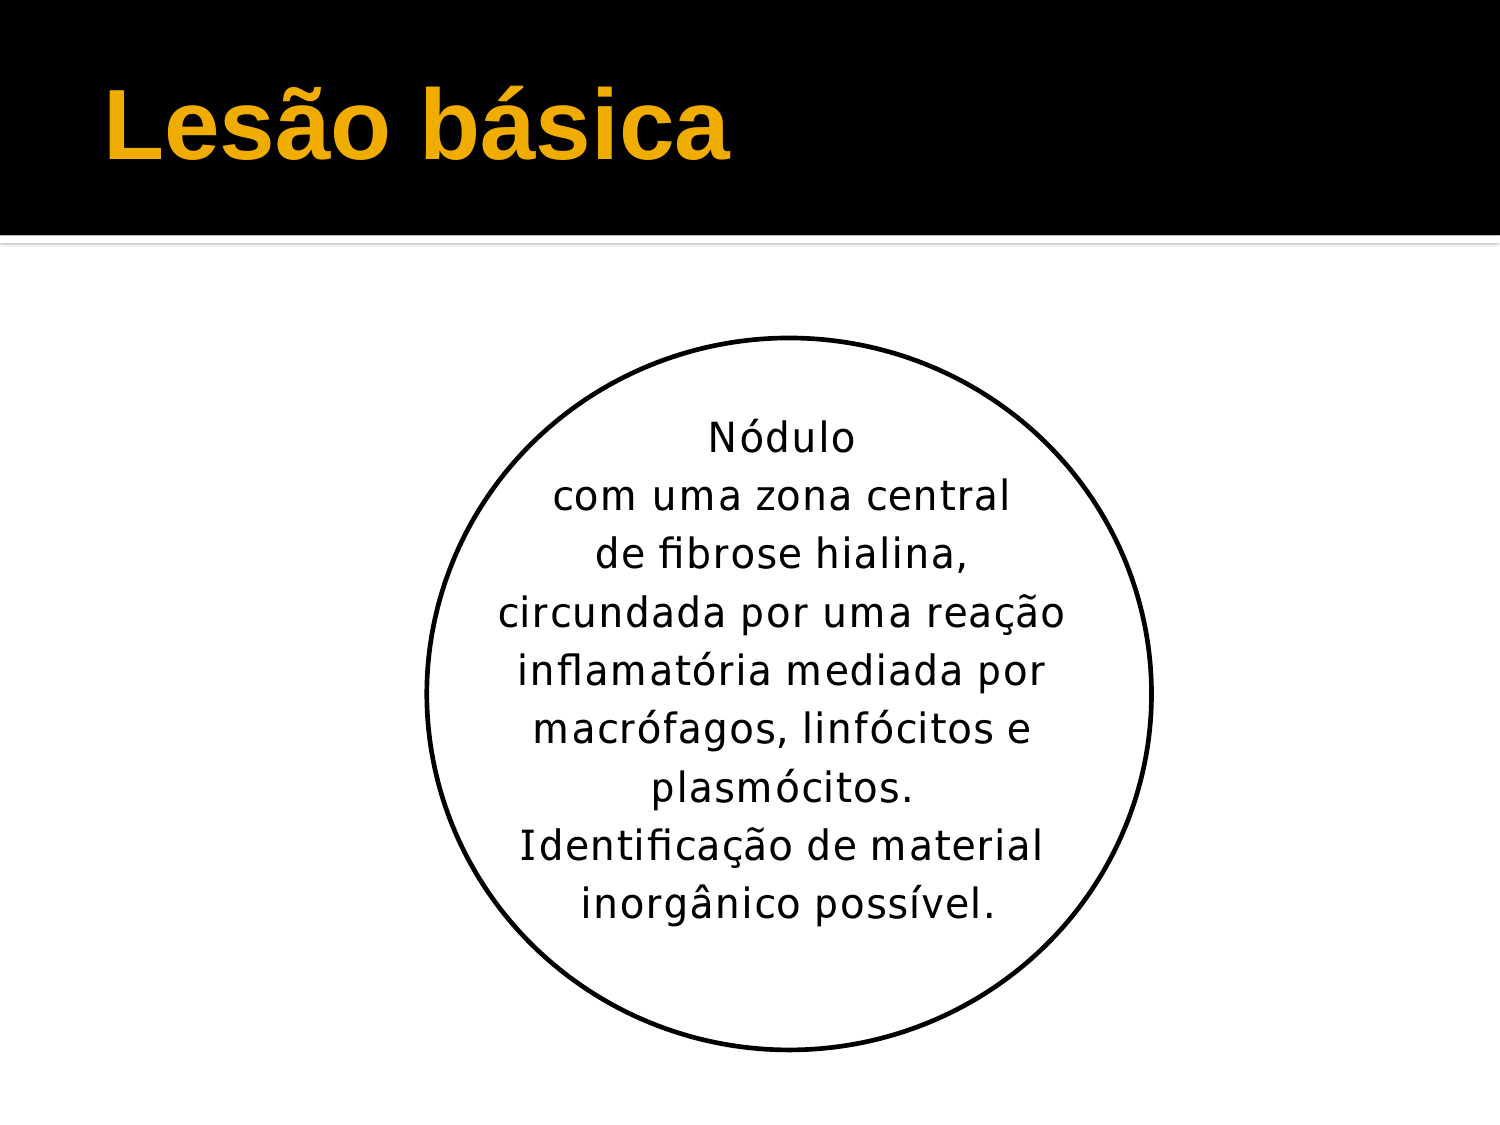

# Lesão básica

Nódulo
com uma zona central
de fibrose hialina,
circundada por uma reação
inflamatória mediada por
macrófagos, linfócitos e
plasmócitos.
Identificação de material
inorgânico possível.